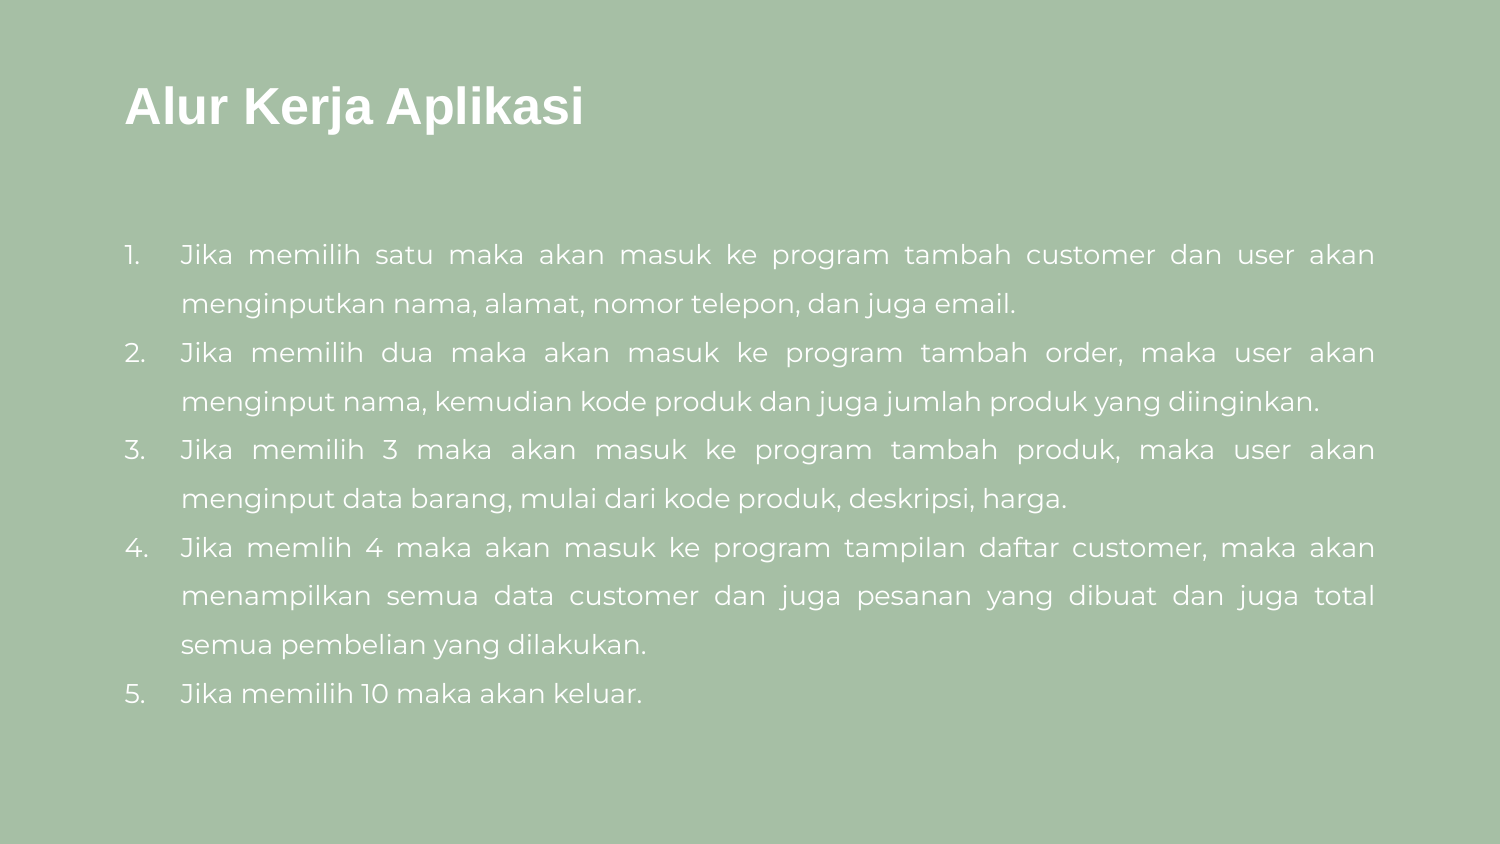

# Alur Kerja Aplikasi

Jika memilih satu maka akan masuk ke program tambah customer dan user akan menginputkan nama, alamat, nomor telepon, dan juga email.
Jika memilih dua maka akan masuk ke program tambah order, maka user akan menginput nama, kemudian kode produk dan juga jumlah produk yang diinginkan.
Jika memilih 3 maka akan masuk ke program tambah produk, maka user akan menginput data barang, mulai dari kode produk, deskripsi, harga.
Jika memlih 4 maka akan masuk ke program tampilan daftar customer, maka akan menampilkan semua data customer dan juga pesanan yang dibuat dan juga total semua pembelian yang dilakukan.
Jika memilih 10 maka akan keluar.